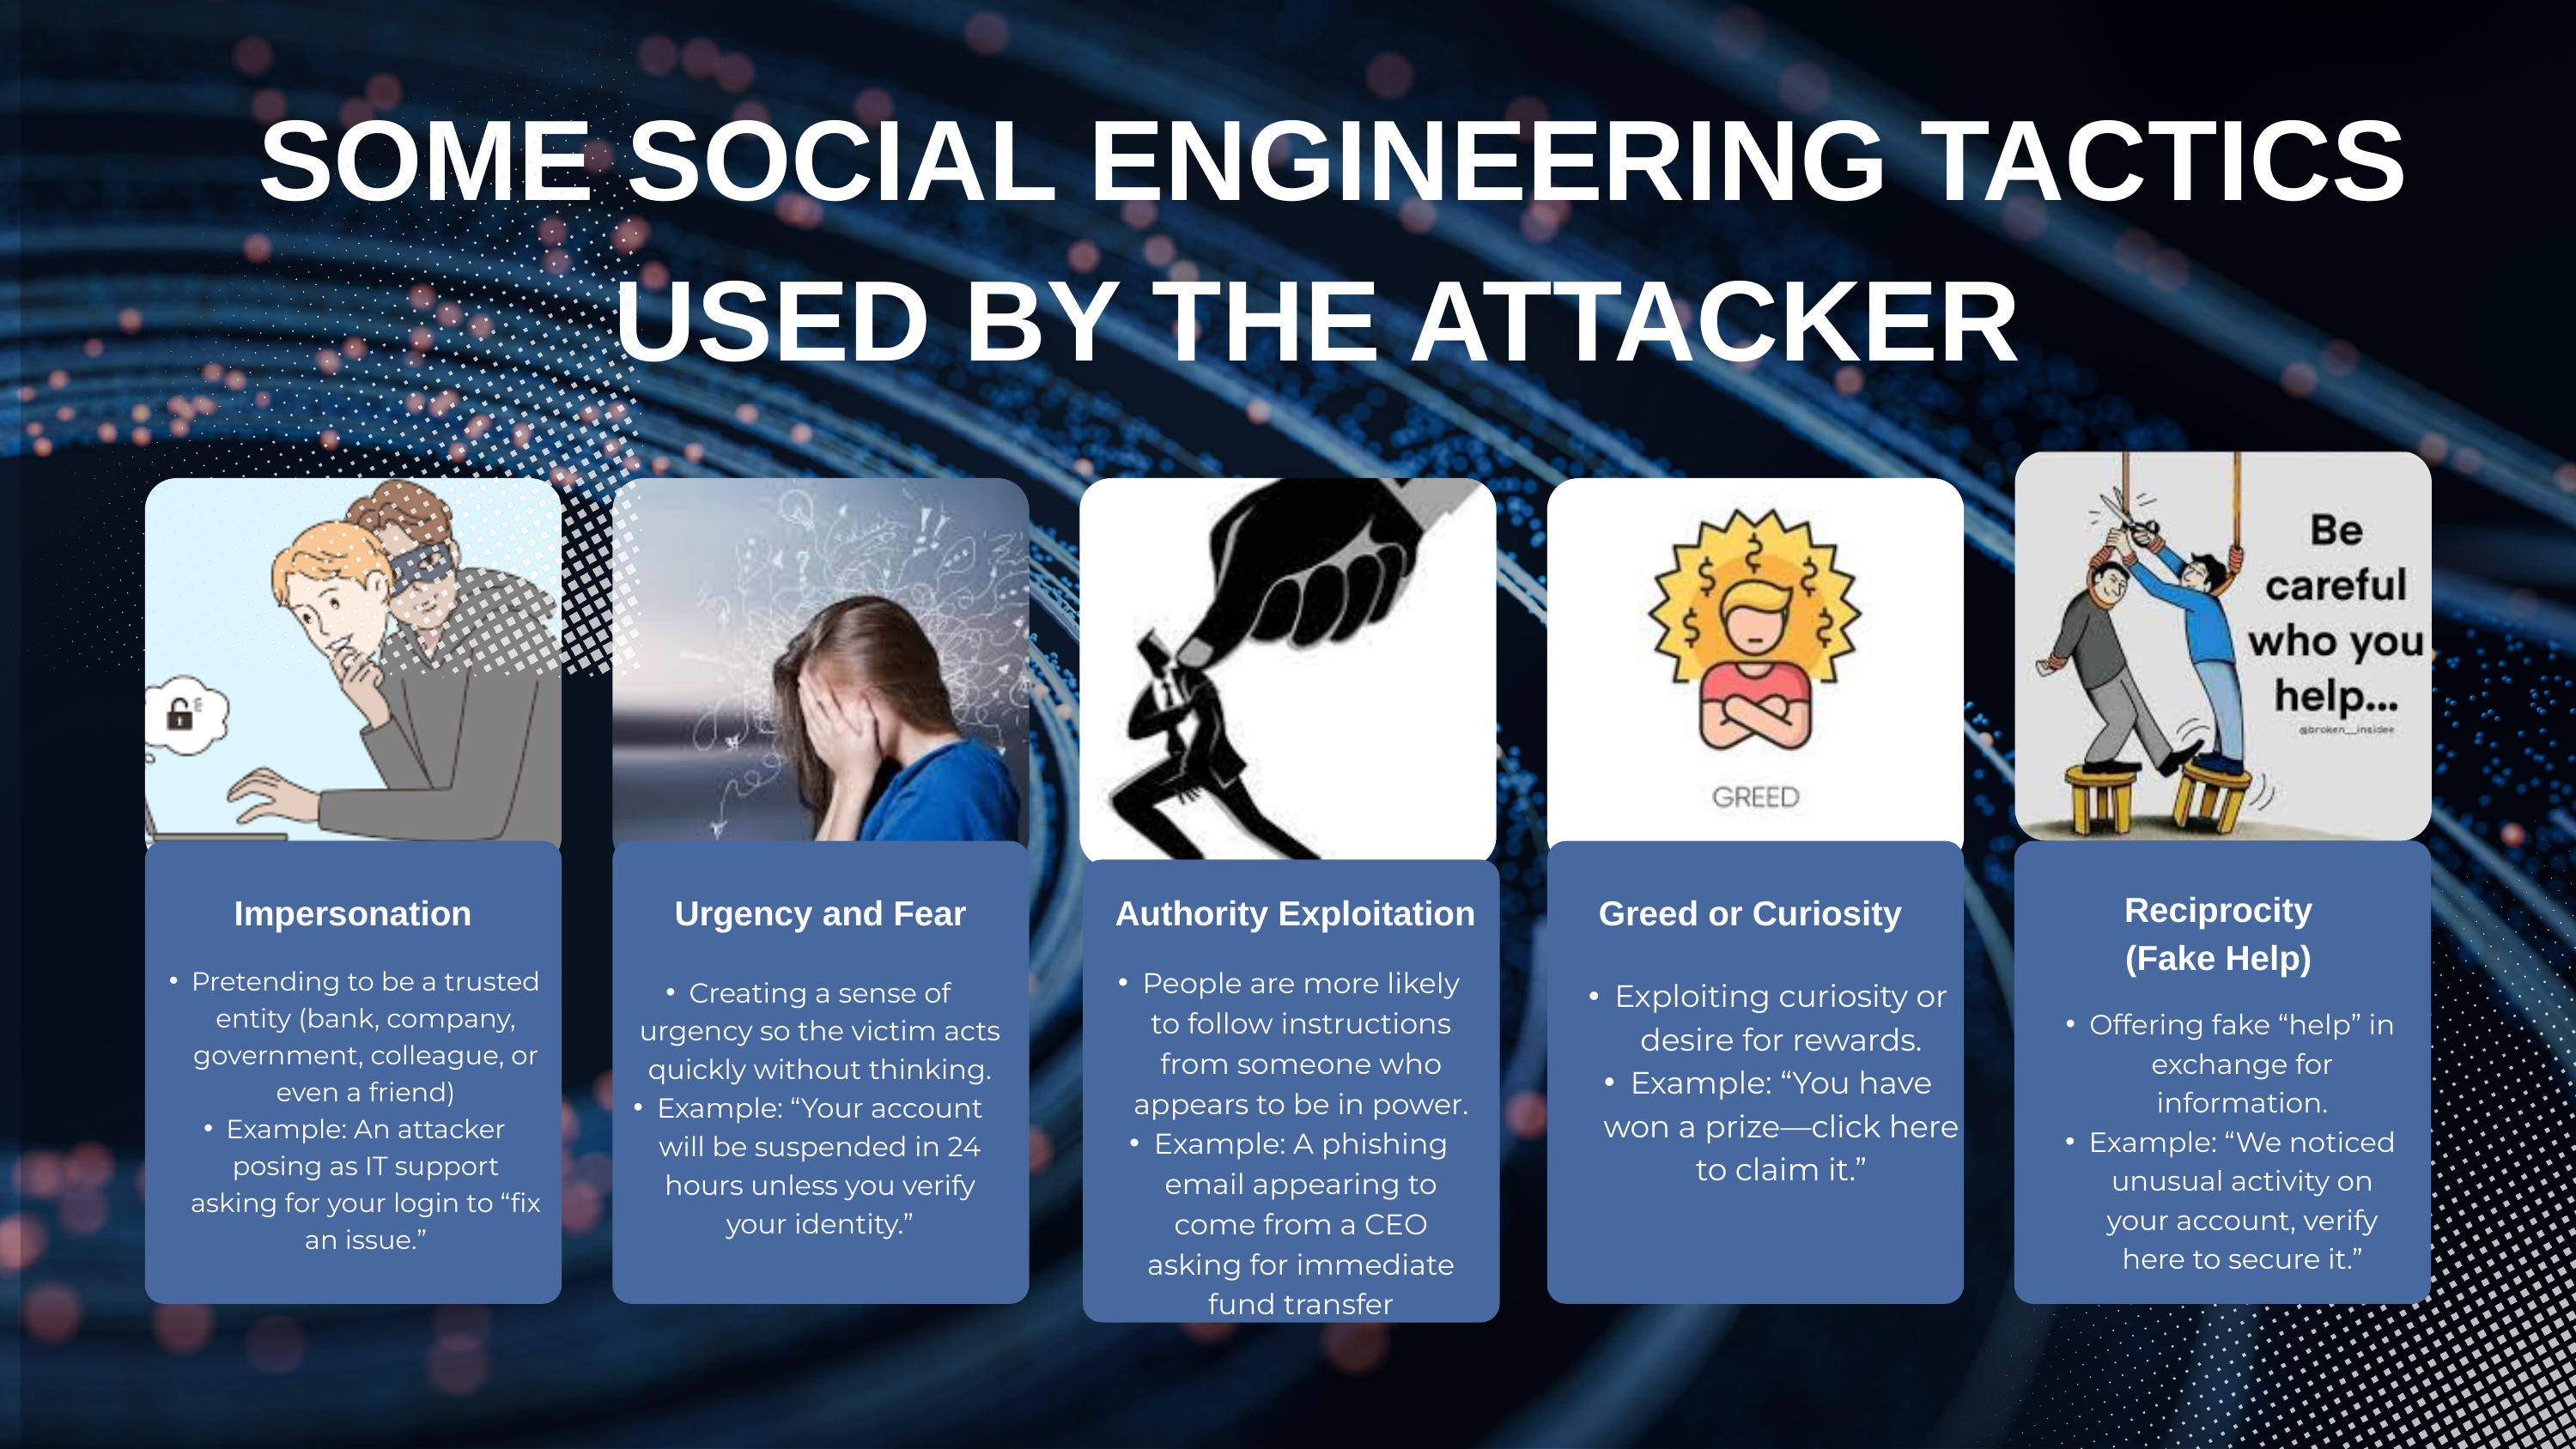

SOME SOCIAL ENGINEERING TACTICS USED BY THE ATTACKER

Reciprocity (Fake Help)
Authority Exploitation
Impersonation
Urgency and Fear
Greed or Curiosity
Pretending to be a trusted entity (bank, company, government, colleague, or even a friend)
Example: An attacker posing as IT support asking for your login to “fix an issue.”

People are more likely to follow instructions from someone who appears to be in power.
Example: A phishing email appearing to come from a CEO asking for immediate fund transfer

Creating a sense of urgency so the victim acts quickly without thinking.
Example: “Your account will be suspended in 24 hours unless you verify your identity.”

Exploiting curiosity or desire for rewards.
Example: “You have won a prize—click here to claim it.”

Offering fake “help” in exchange for information.
Example: “We noticed unusual activity on your account, verify here to secure it.”